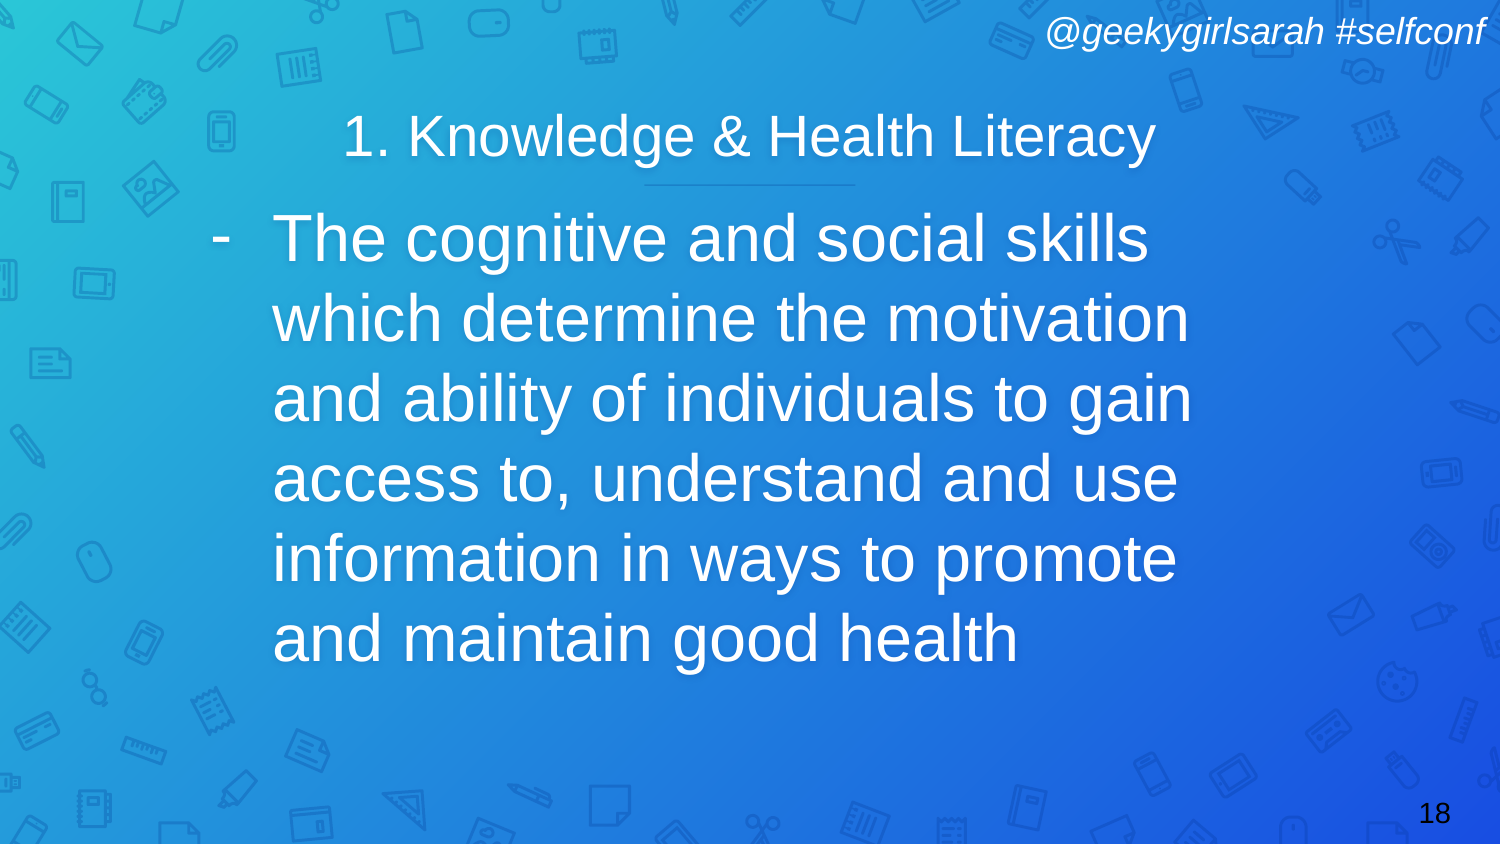

# 1. Knowledge & Health Literacy
The cognitive and social skills which determine the motivation and ability of individuals to gain access to, understand and use information in ways to promote and maintain good health

18